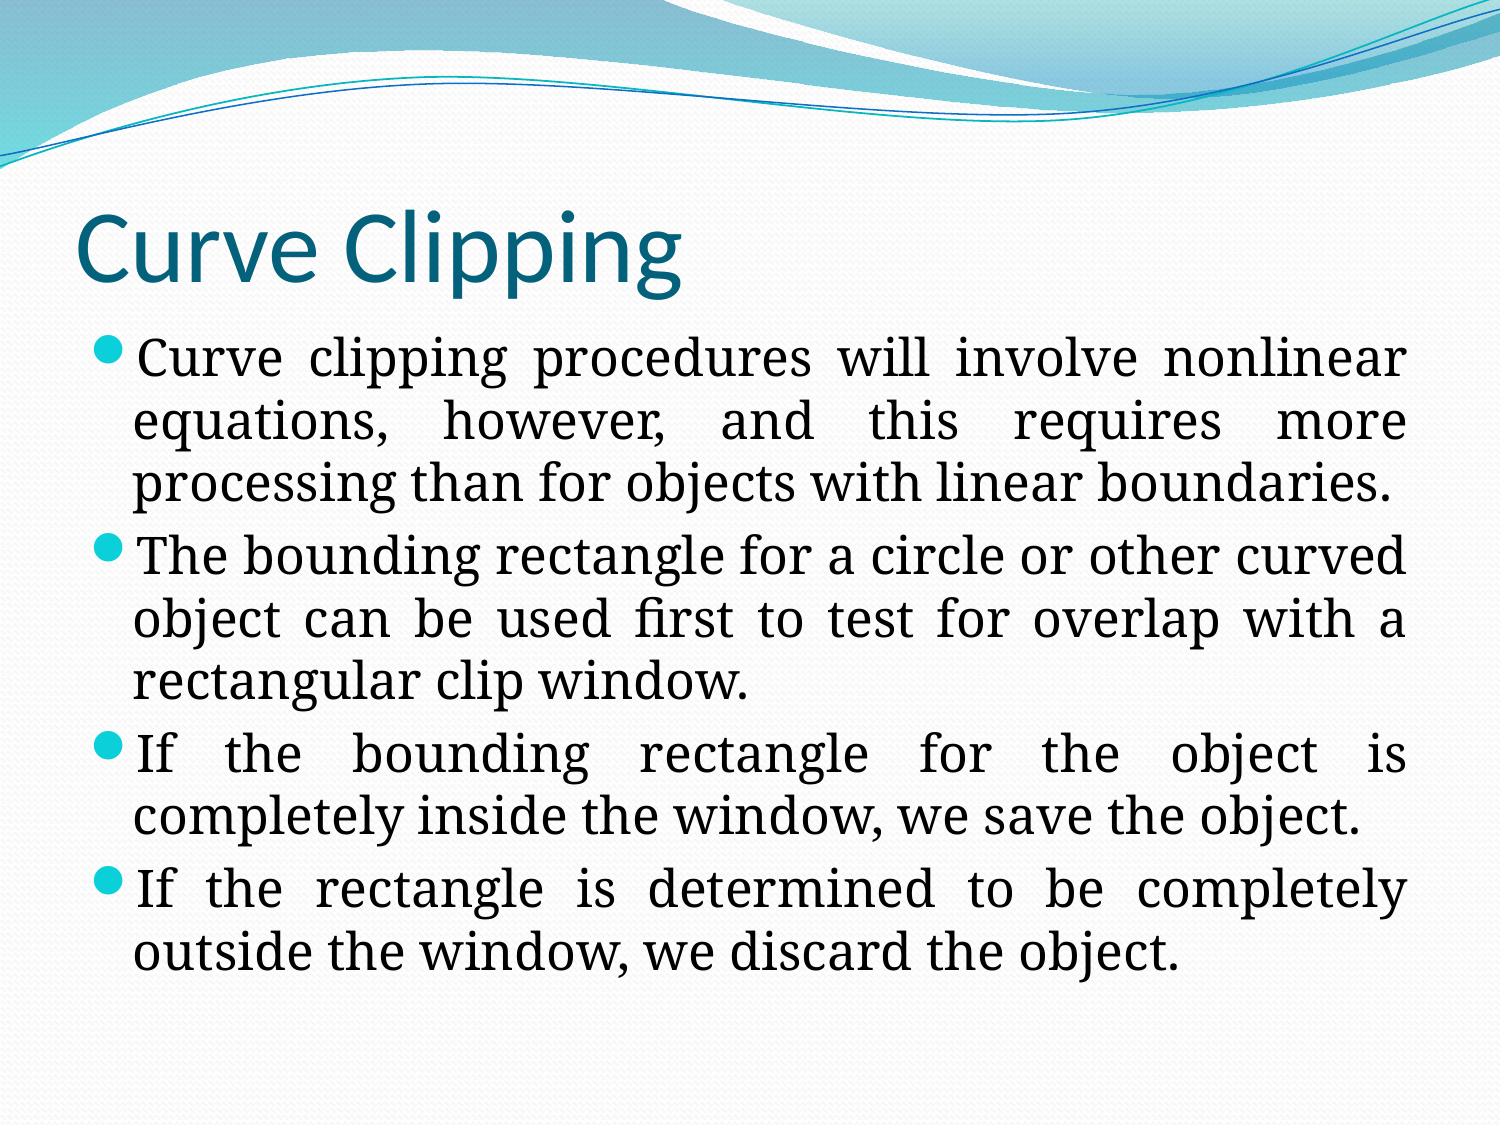

# Curve Clipping
Curve clipping procedures will involve nonlinear equations, however, and this requires more processing than for objects with linear boundaries.
The bounding rectangle for a circle or other curved object can be used first to test for overlap with a rectangular clip window.
If the bounding rectangle for the object is completely inside the window, we save the object.
If the rectangle is determined to be completely outside the window, we discard the object.